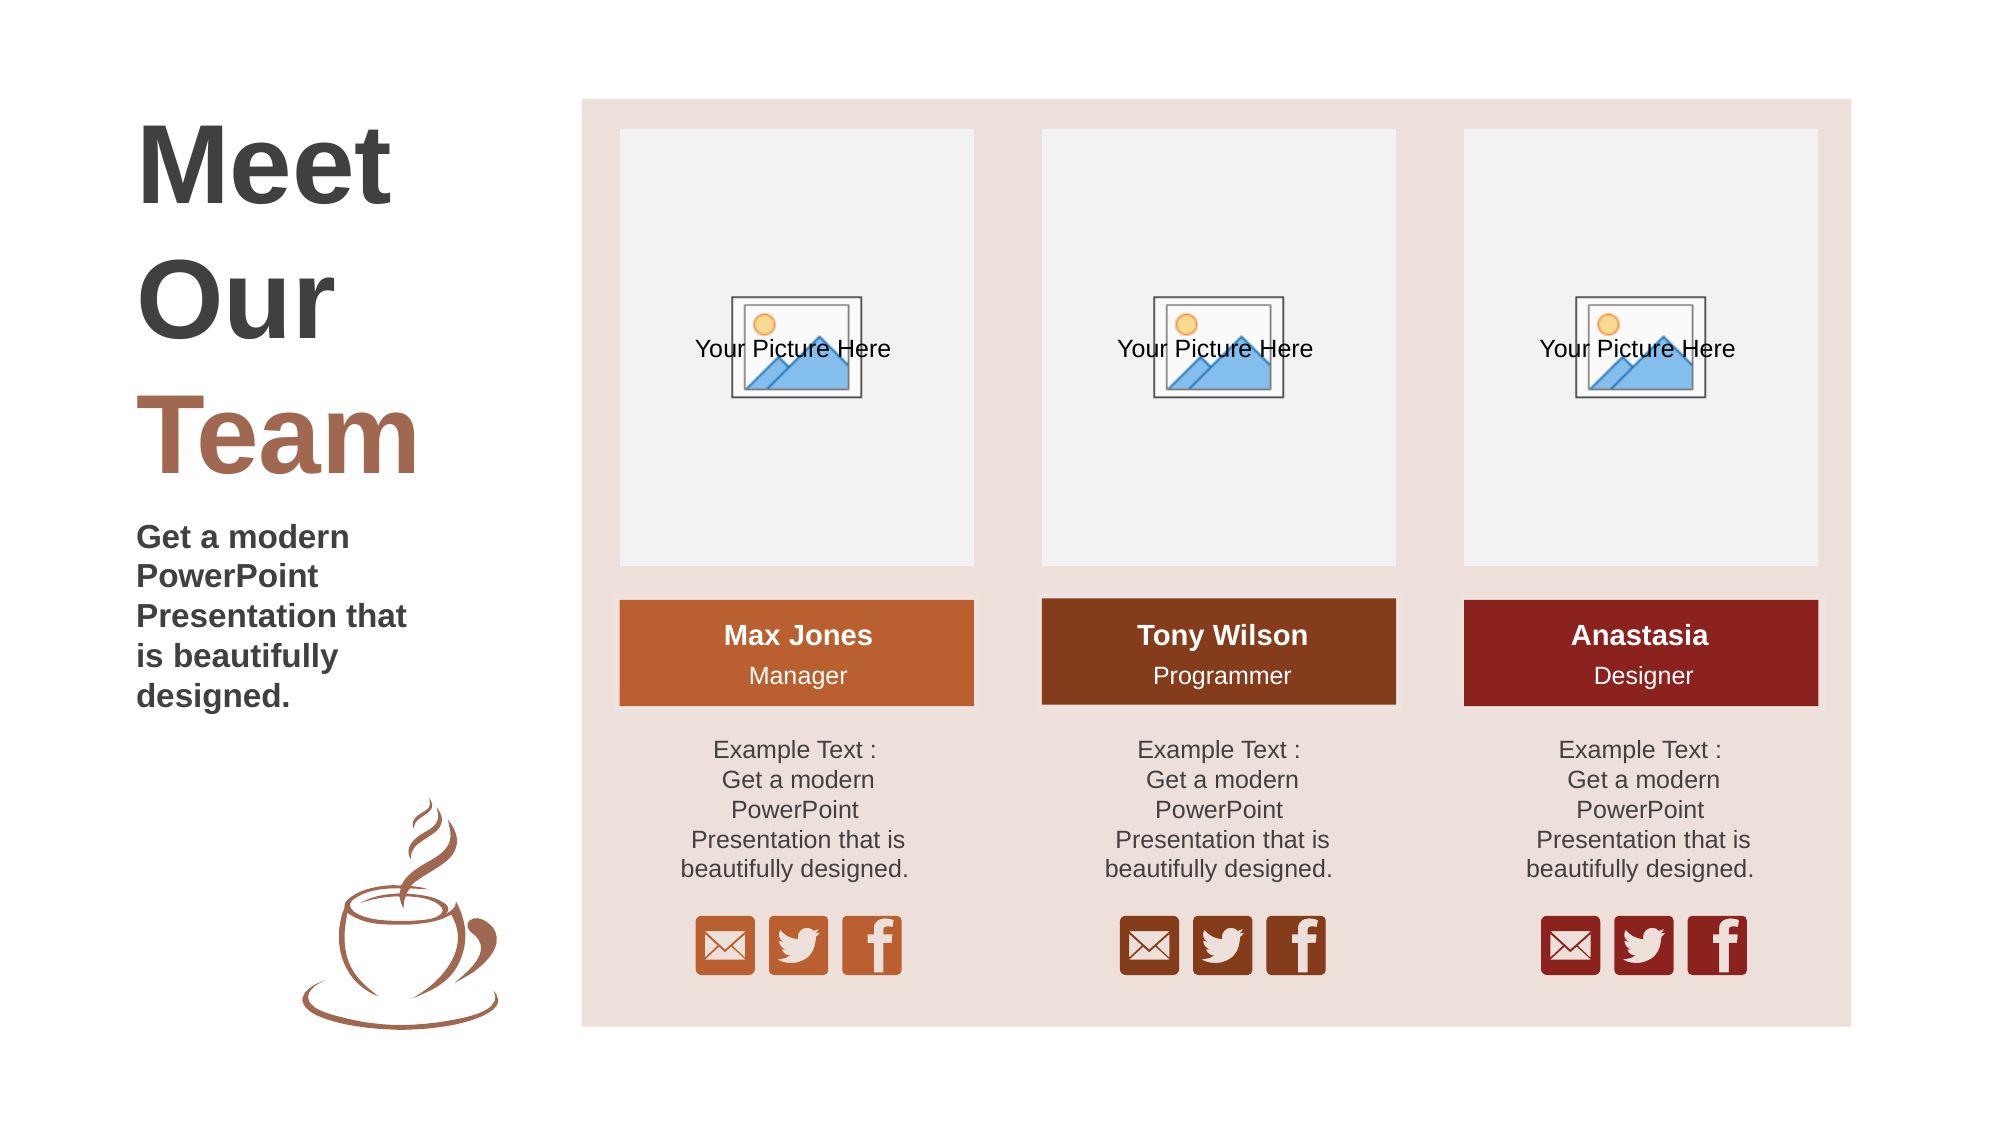

Meet Our Team

Get a modern PowerPoint  Presentation that is beautifully designed.
Max Jones
Manager
Tony Wilson
Programmer
Anastasia
Designer
Example Text :
Get a modern PowerPoint  Presentation that is beautifully designed.
Example Text :
Get a modern PowerPoint  Presentation that is beautifully designed.
Example Text :
Get a modern PowerPoint  Presentation that is beautifully designed.